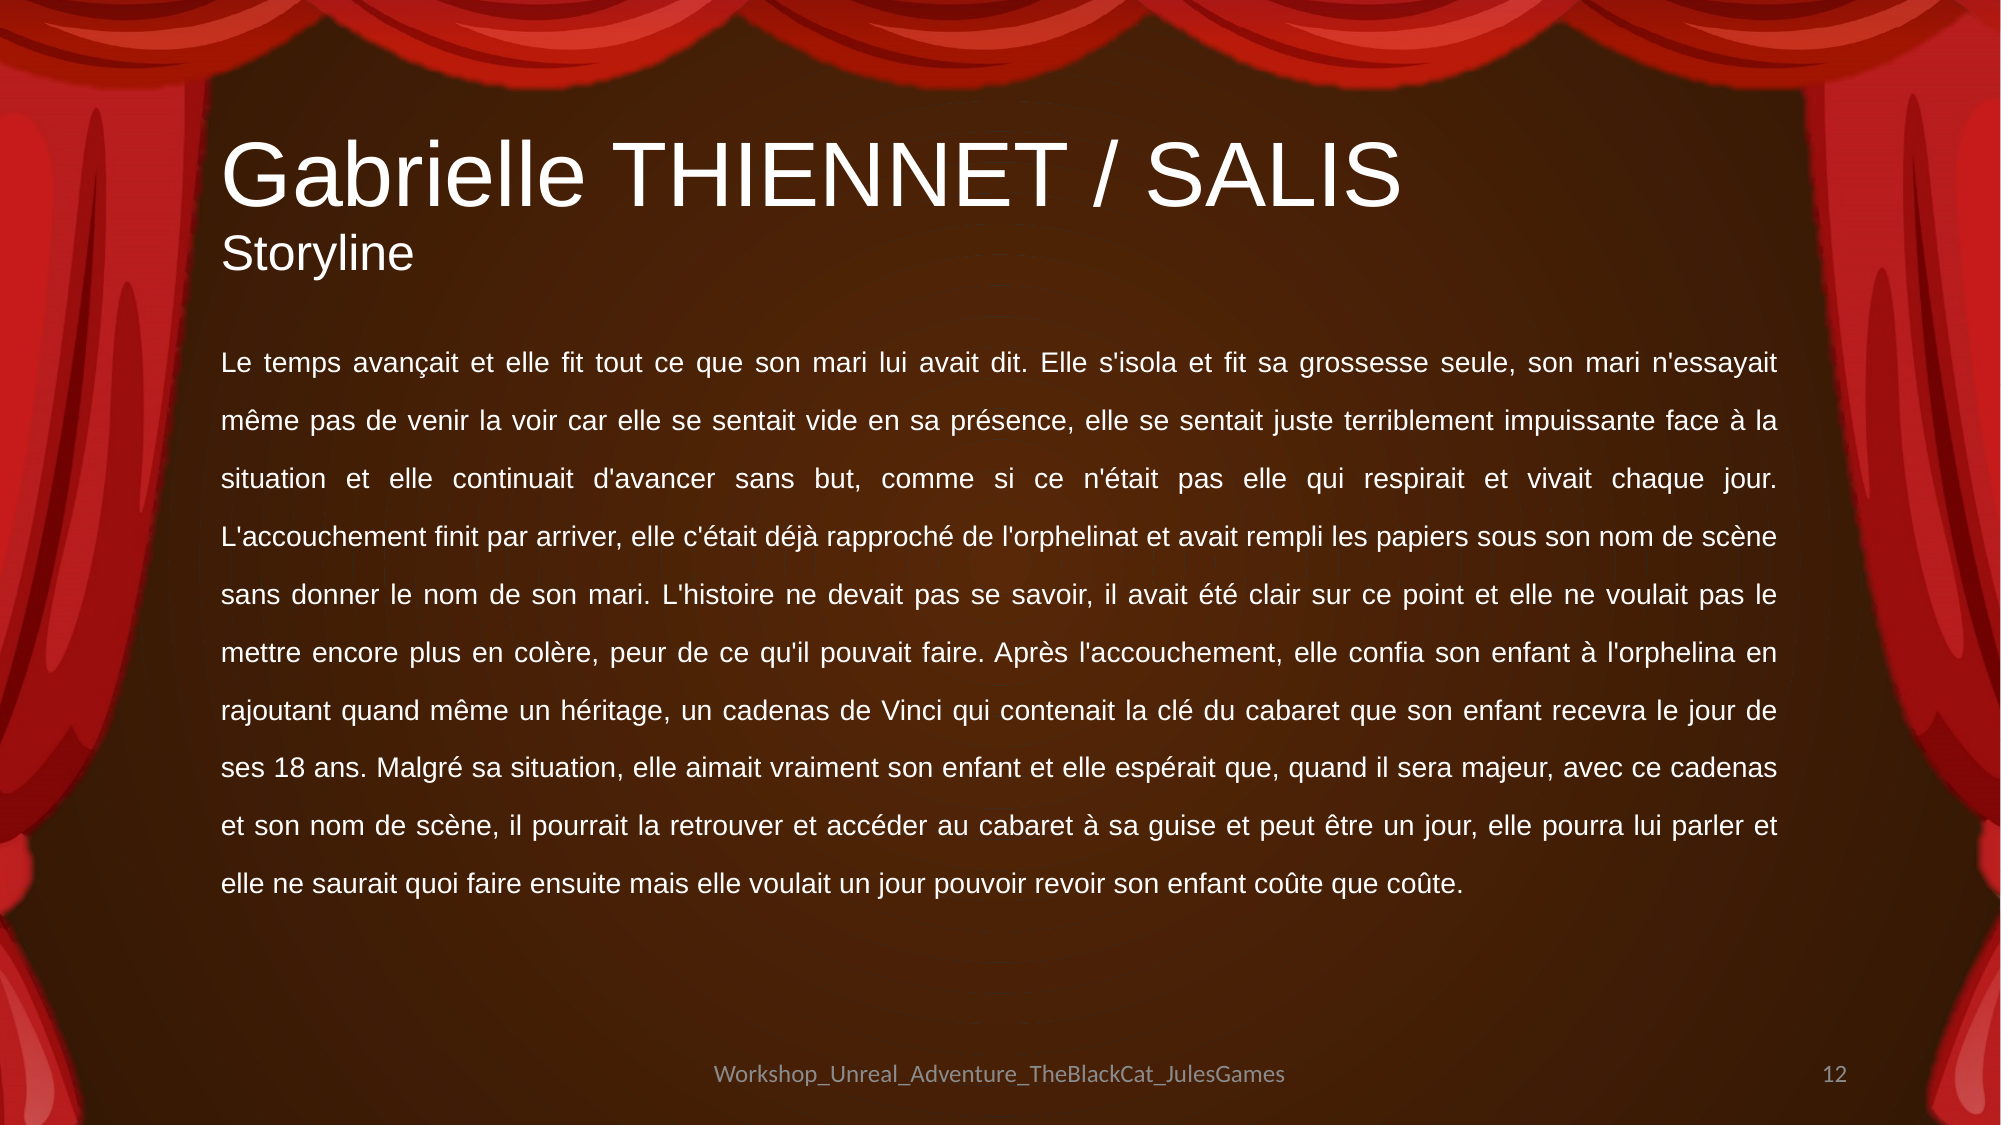

# Gabrielle THIENNET / SALIS Storyline
Le temps avançait et elle fit tout ce que son mari lui avait dit. Elle s'isola et fit sa grossesse seule, son mari n'essayait même pas de venir la voir car elle se sentait vide en sa présence, elle se sentait juste terriblement impuissante face à la situation et elle continuait d'avancer sans but, comme si ce n'était pas elle qui respirait et vivait chaque jour. L'accouchement finit par arriver, elle c'était déjà rapproché de l'orphelinat et avait rempli les papiers sous son nom de scène sans donner le nom de son mari. L'histoire ne devait pas se savoir, il avait été clair sur ce point et elle ne voulait pas le mettre encore plus en colère, peur de ce qu'il pouvait faire. Après l'accouchement, elle confia son enfant à l'orphelina en rajoutant quand même un héritage, un cadenas de Vinci qui contenait la clé du cabaret que son enfant recevra le jour de ses 18 ans. Malgré sa situation, elle aimait vraiment son enfant et elle espérait que, quand il sera majeur, avec ce cadenas et son nom de scène, il pourrait la retrouver et accéder au cabaret à sa guise et peut être un jour, elle pourra lui parler et elle ne saurait quoi faire ensuite mais elle voulait un jour pouvoir revoir son enfant coûte que coûte.
Workshop_Unreal_Adventure_TheBlackCat_JulesGames
12